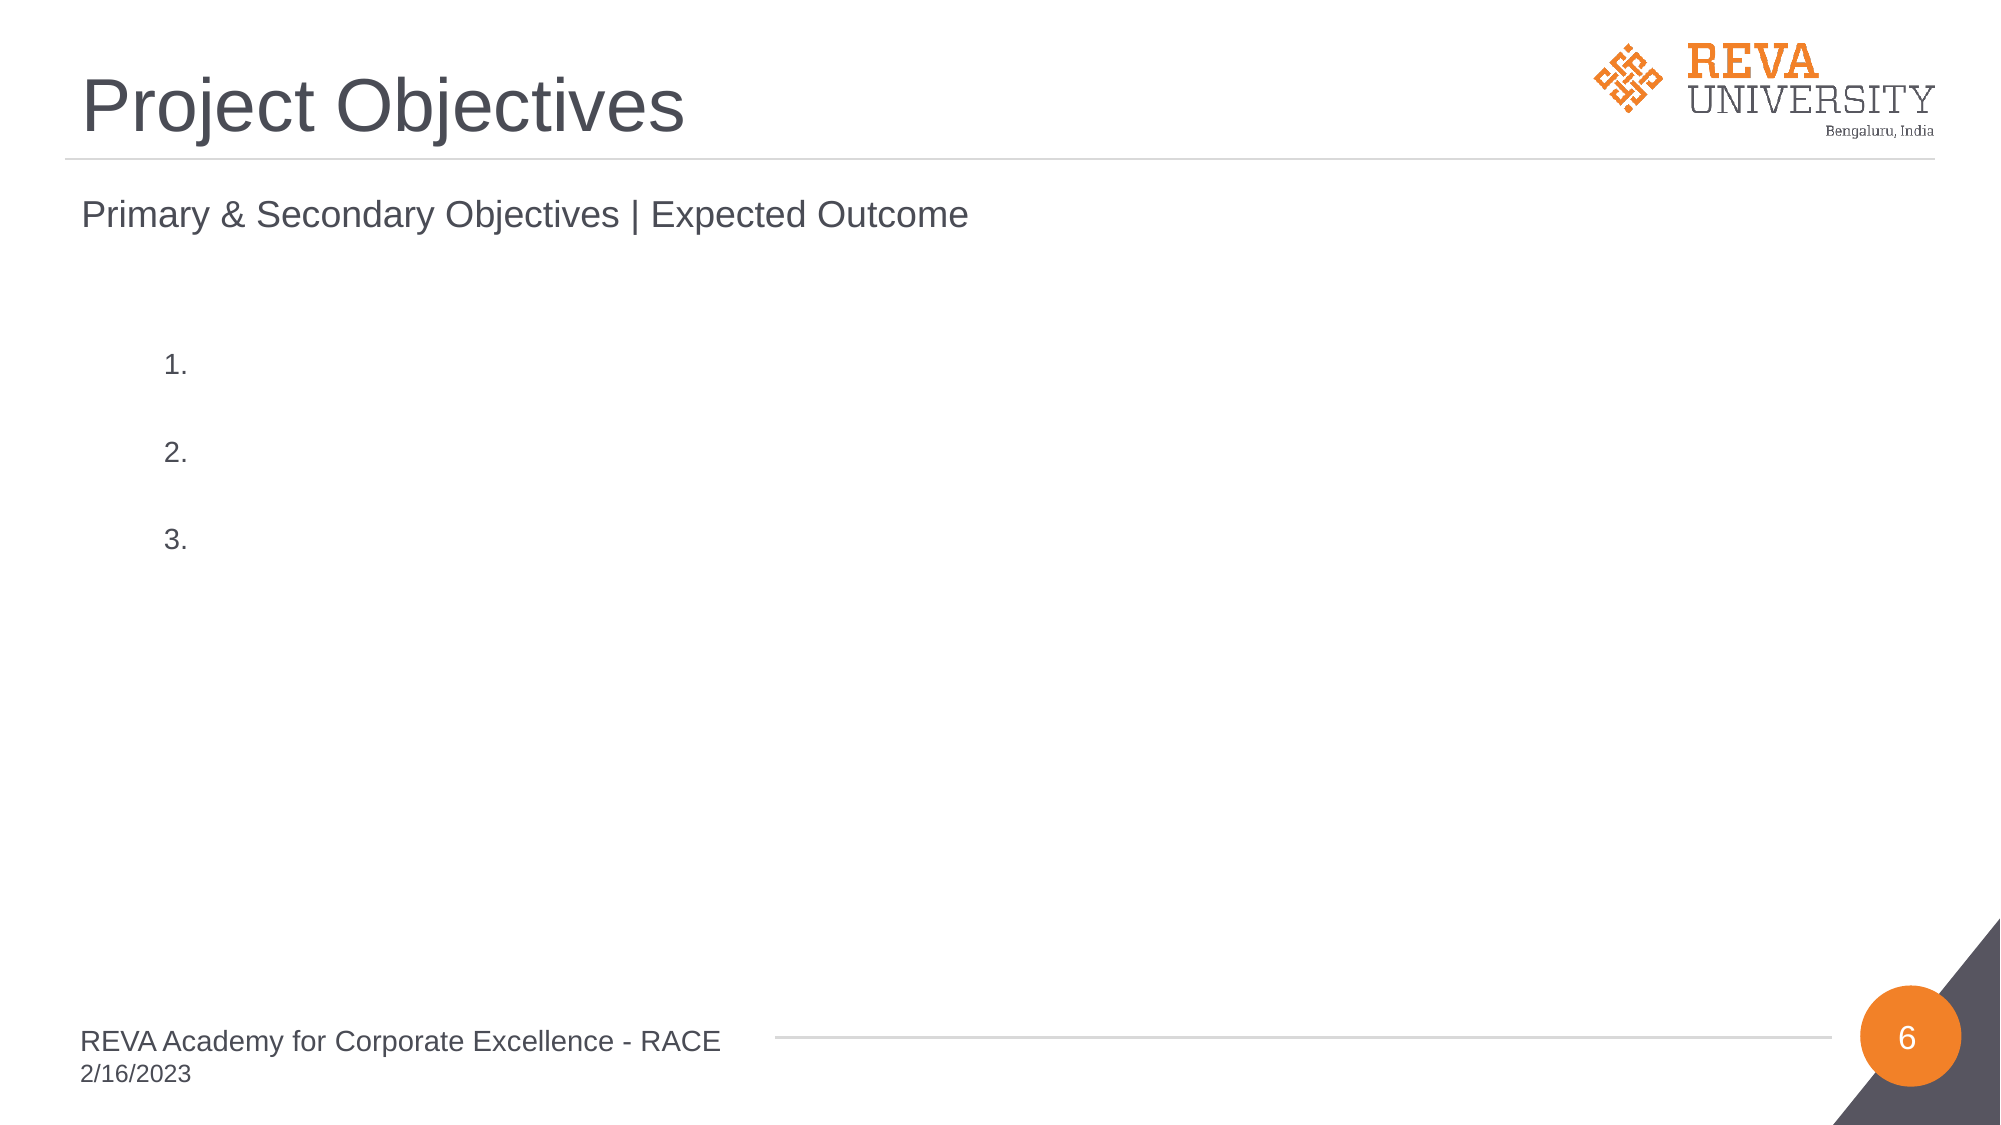

# Project Objectives
Primary & Secondary Objectives | Expected Outcome
1.

2.

3.
6
REVA Academy for Corporate Excellence - RACE
2/16/2023